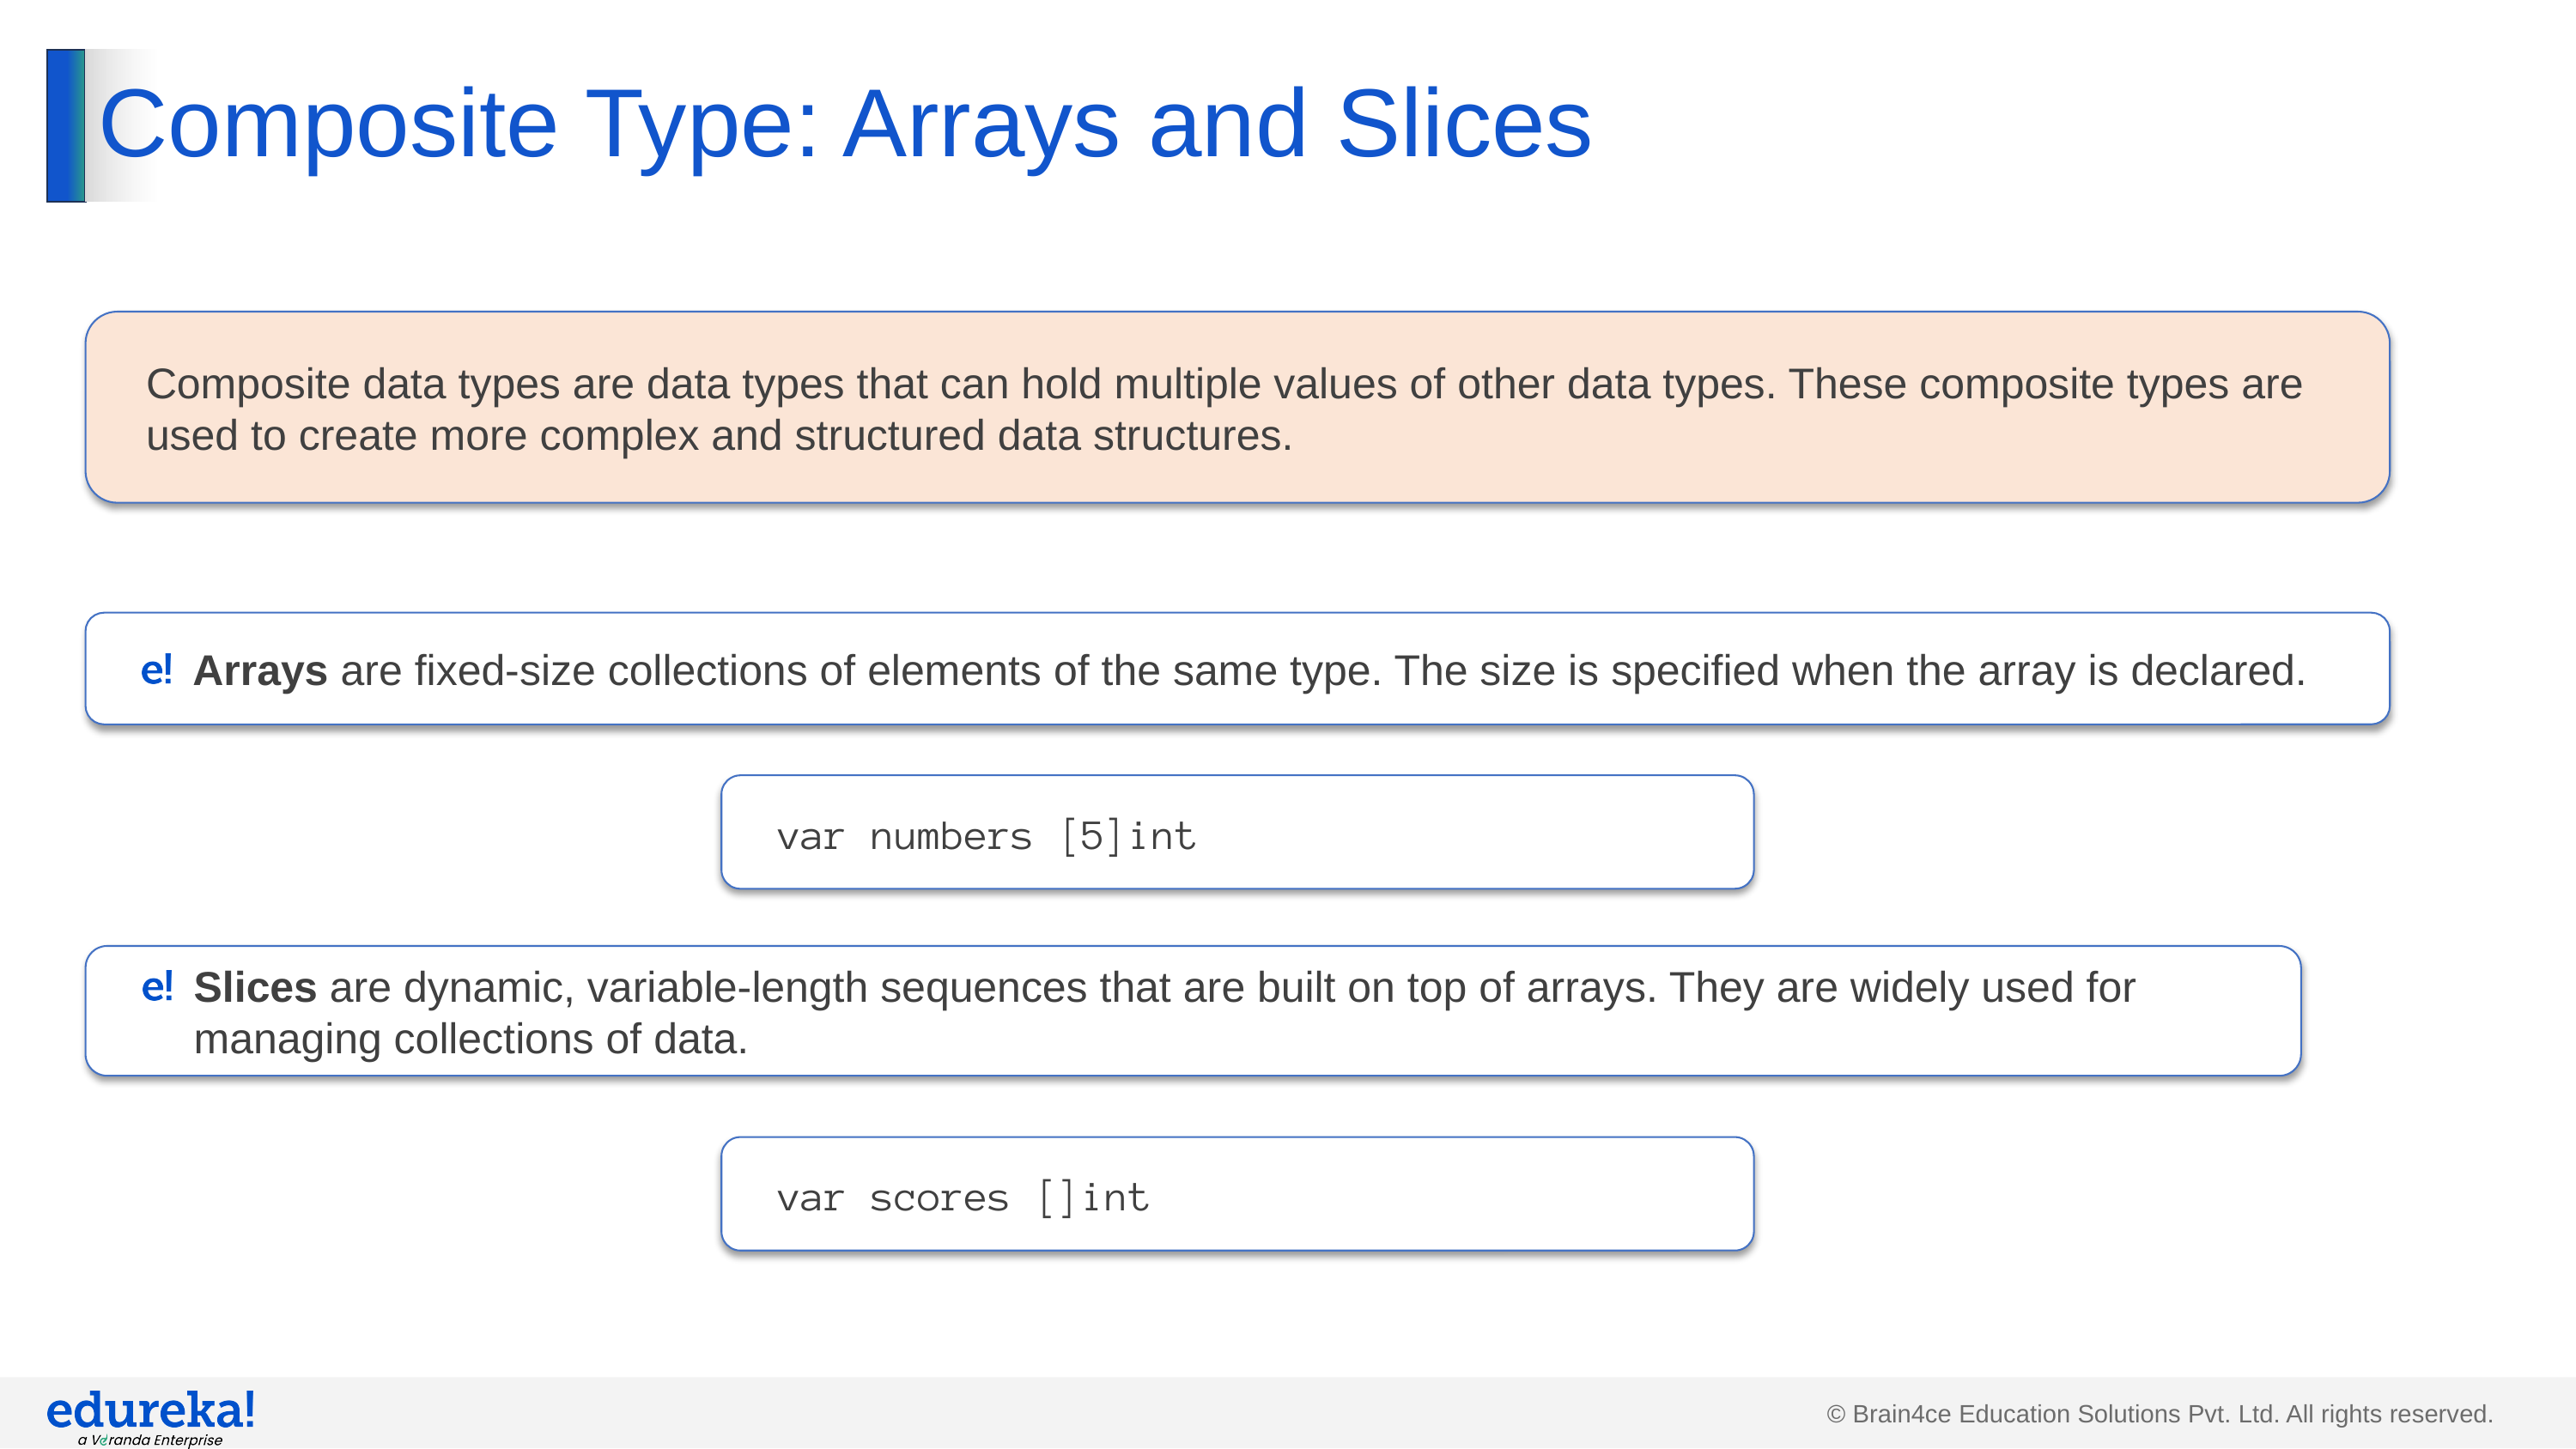

# Composite Type: Arrays and Slices
Composite data types are data types that can hold multiple values of other data types. These composite types are used to create more complex and structured data structures.
Arrays are fixed-size collections of elements of the same type. The size is specified when the array is declared.
var numbers [5]int
Slices are dynamic, variable-length sequences that are built on top of arrays. They are widely used for managing collections of data.
var scores []int